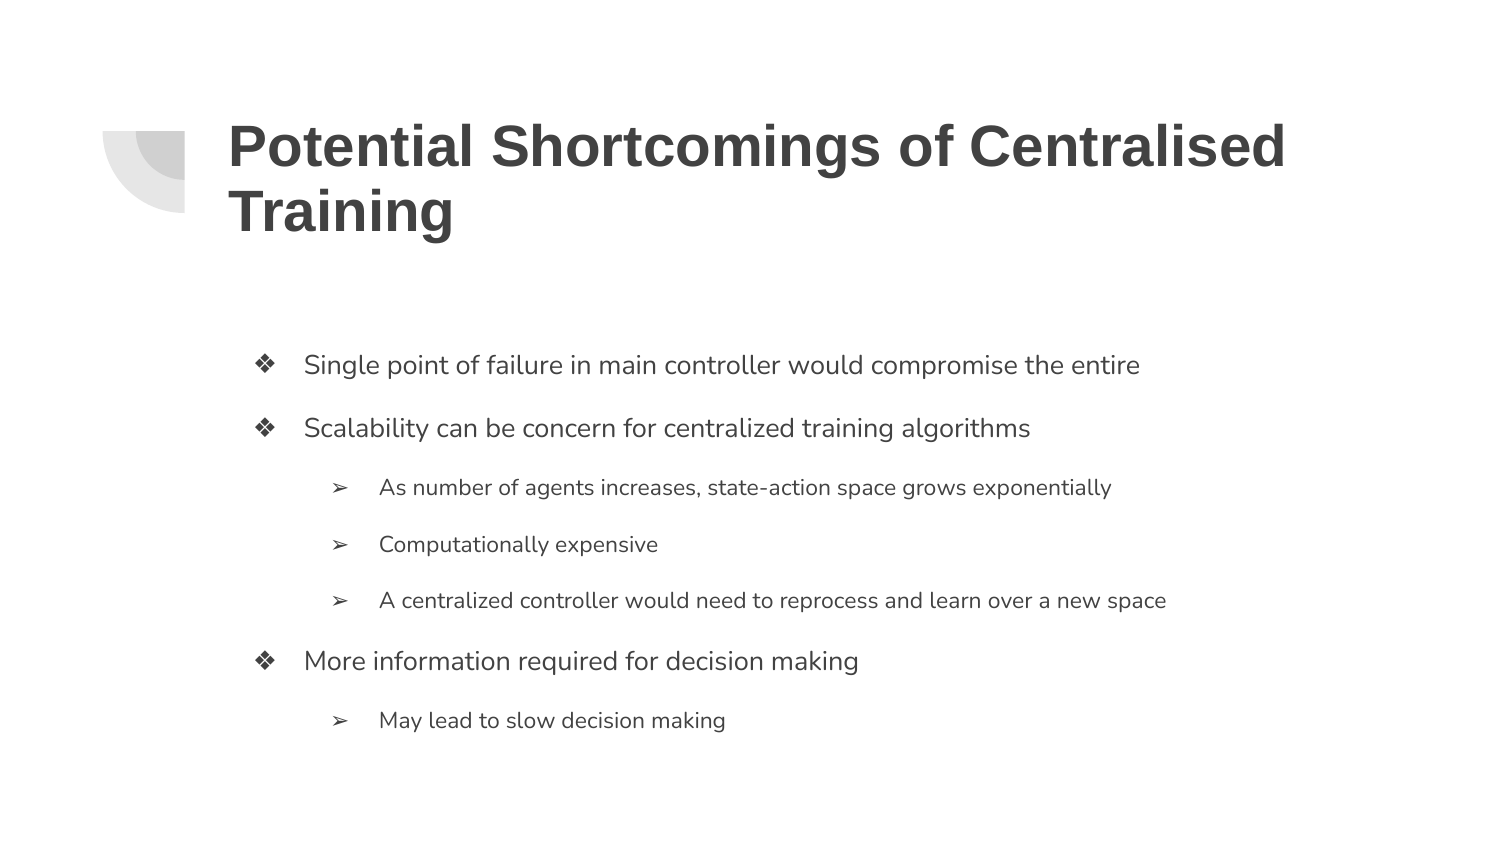

# Potential Shortcomings of Centralised Training
Single point of failure in main controller would compromise the entire
Scalability can be concern for centralized training algorithms
As number of agents increases, state-action space grows exponentially
Computationally expensive
A centralized controller would need to reprocess and learn over a new space
More information required for decision making
May lead to slow decision making